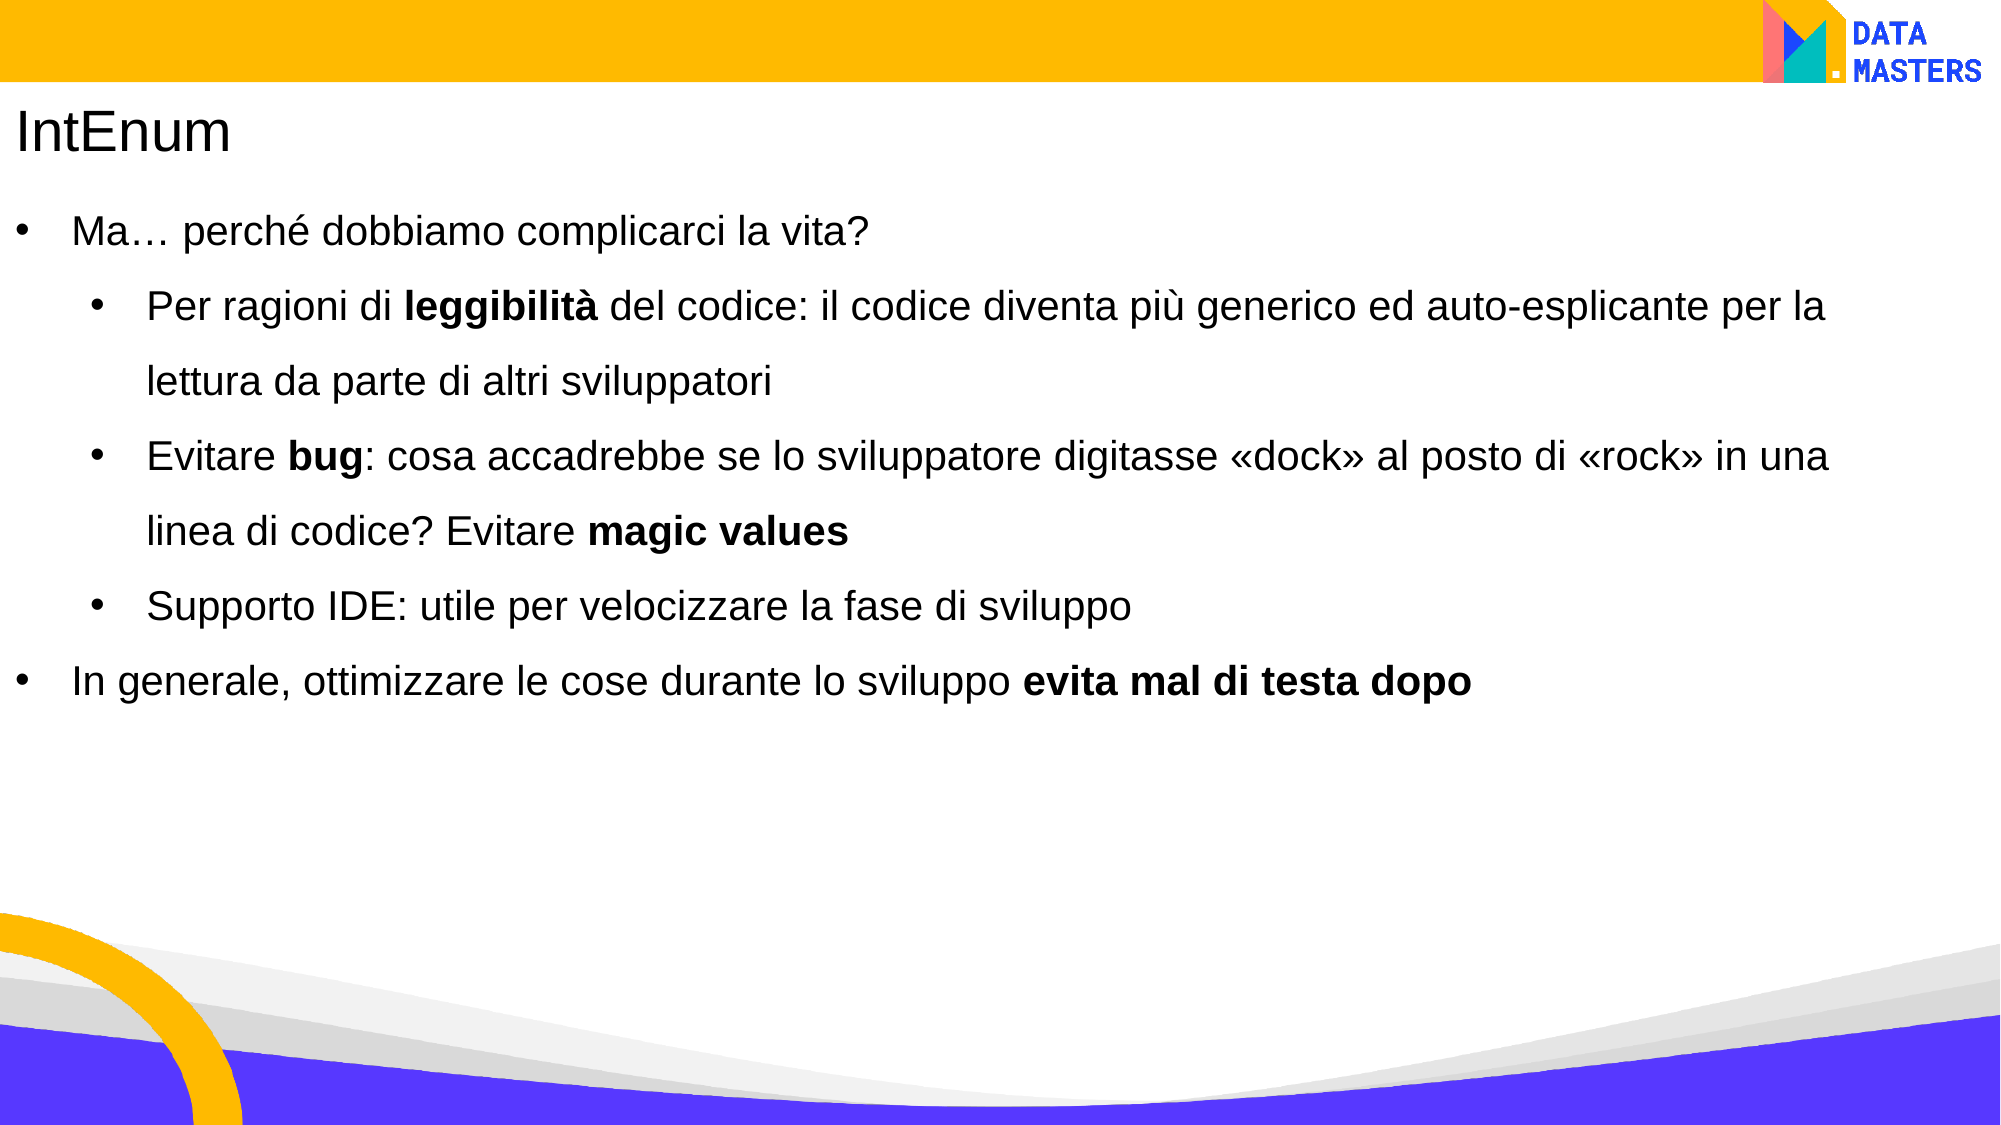

IntEnum
Ma… perché dobbiamo complicarci la vita?
Per ragioni di leggibilità del codice: il codice diventa più generico ed auto-esplicante per la lettura da parte di altri sviluppatori
Evitare bug: cosa accadrebbe se lo sviluppatore digitasse «dock» al posto di «rock» in una linea di codice? Evitare magic values
Supporto IDE: utile per velocizzare la fase di sviluppo
In generale, ottimizzare le cose durante lo sviluppo evita mal di testa dopo